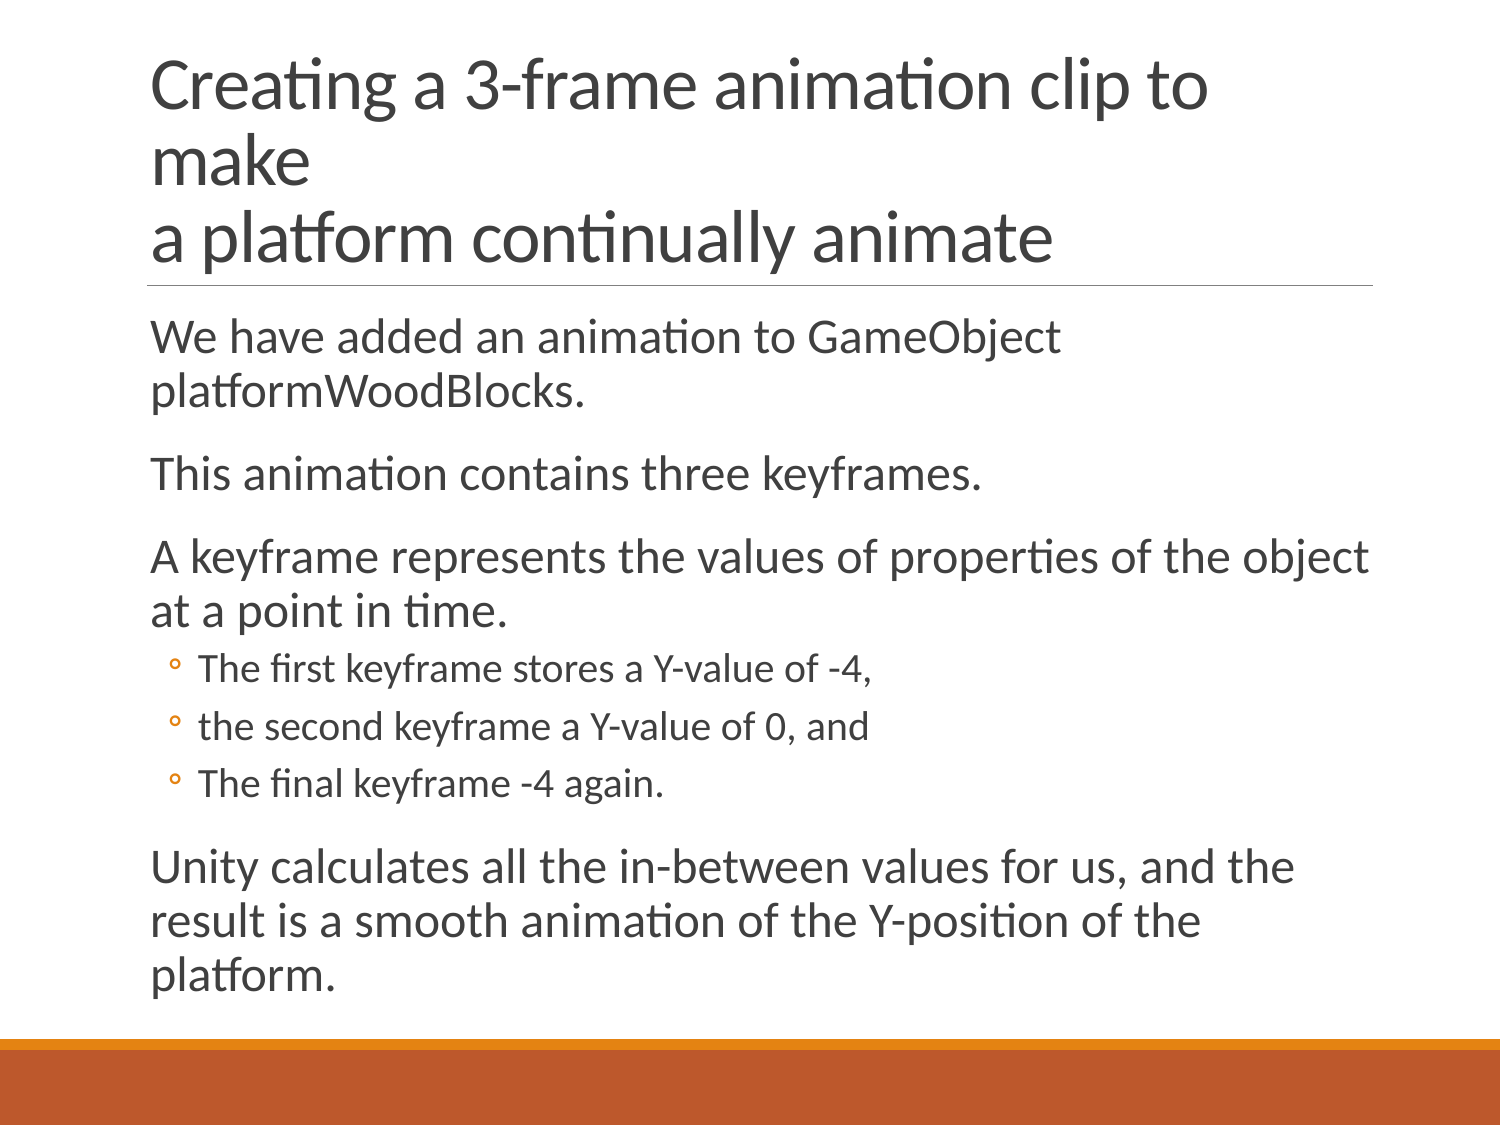

# Creating a 3-frame animation clip to make a platform continually animate
We have added an animation to GameObject platformWoodBlocks.
This animation contains three keyframes.
A keyframe represents the values of properties of the object at a point in time.
The first keyframe stores a Y-value of -4,
the second keyframe a Y-value of 0, and
The final keyframe -4 again.
Unity calculates all the in-between values for us, and the result is a smooth animation of the Y-position of the platform.